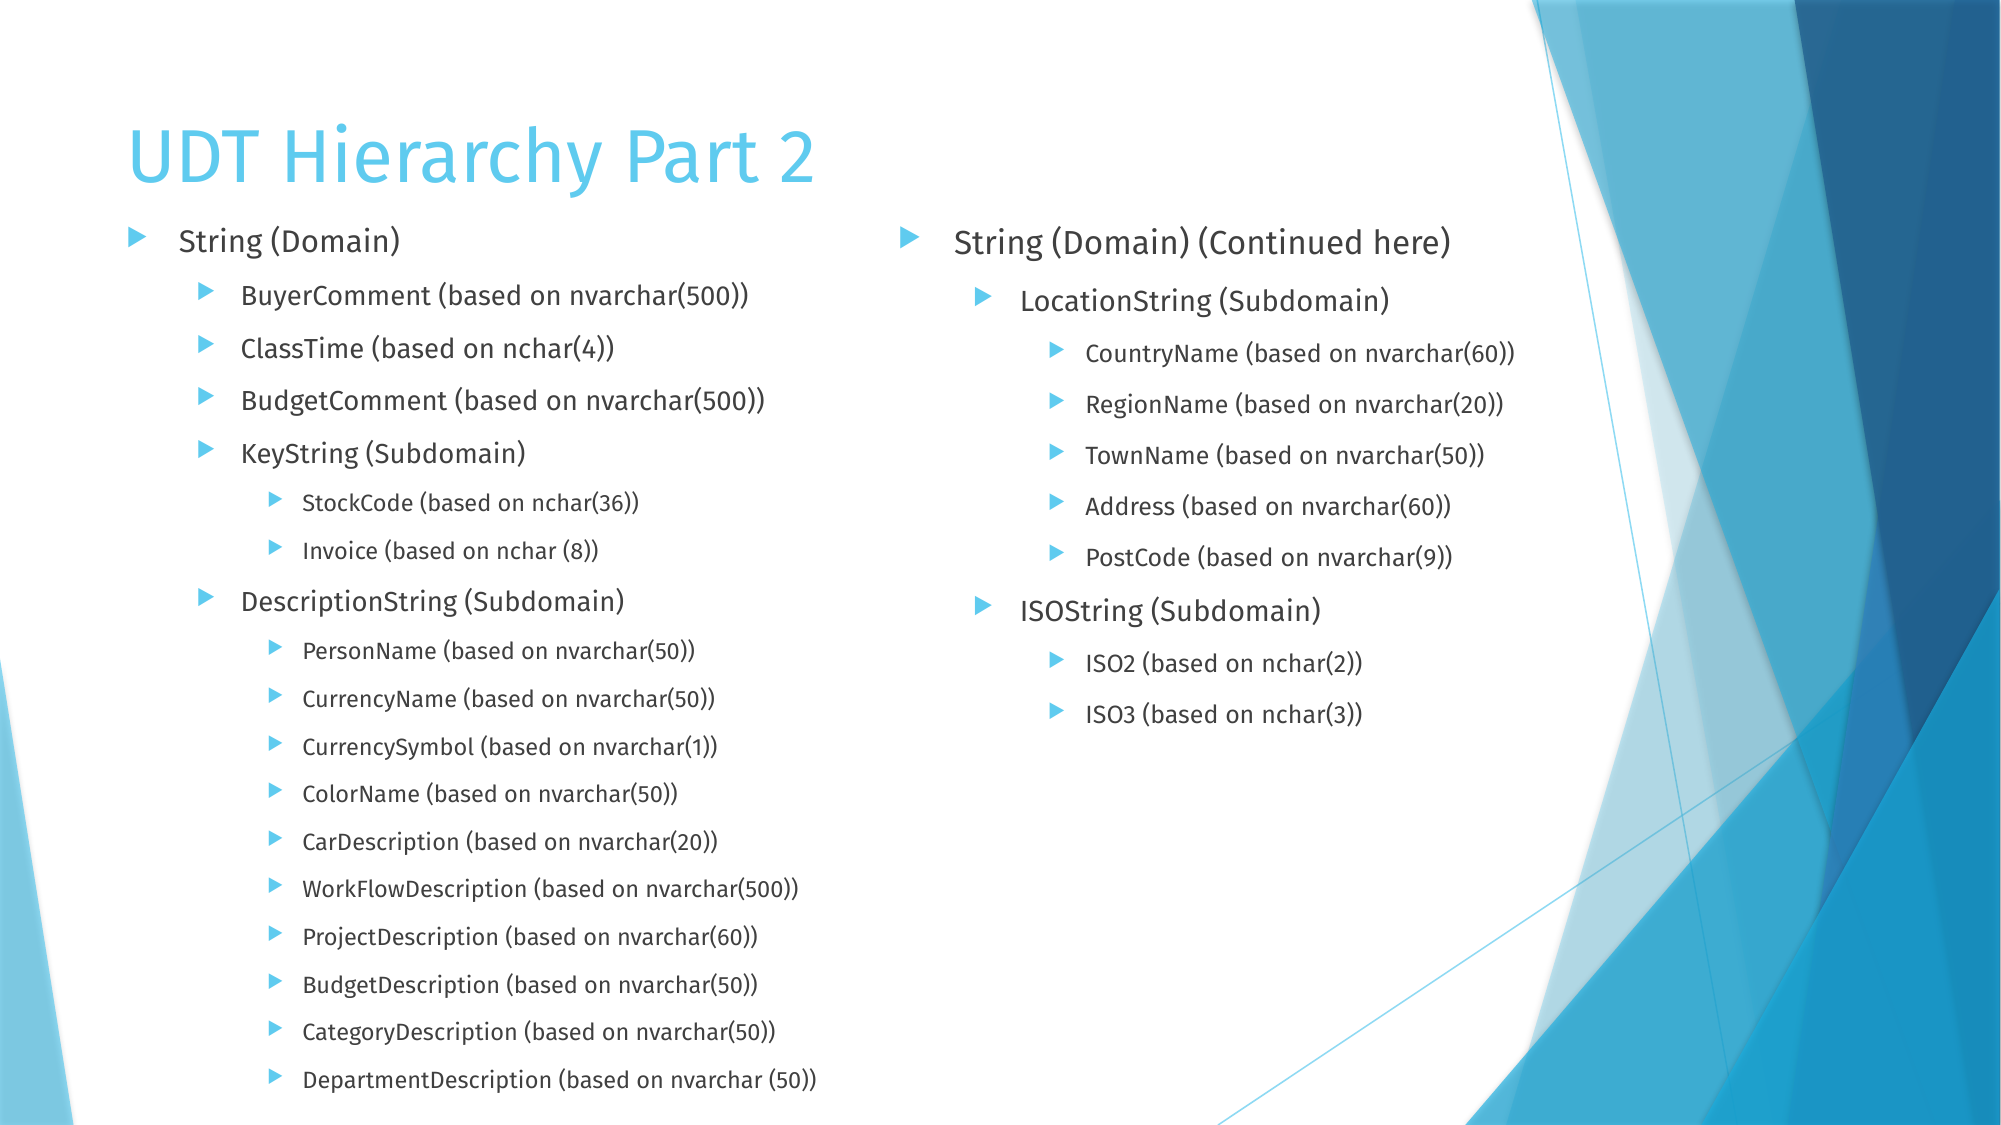

# UDT Hierarchy Part 2

String (Domain)
BuyerComment (based on nvarchar(500))
ClassTime (based on nchar(4))
BudgetComment (based on nvarchar(500))
KeyString (Subdomain)
StockCode (based on nchar(36))
Invoice (based on nchar (8))
DescriptionString (Subdomain)
PersonName (based on nvarchar(50))
CurrencyName (based on nvarchar(50))
CurrencySymbol (based on nvarchar(1))
ColorName (based on nvarchar(50))
CarDescription (based on nvarchar(20))
WorkFlowDescription (based on nvarchar(500))
ProjectDescription (based on nvarchar(60))
BudgetDescription (based on nvarchar(50))
CategoryDescription (based on nvarchar(50))
DepartmentDescription (based on nvarchar (50))
String (Domain) (Continued here)
LocationString (Subdomain)
CountryName (based on nvarchar(60))
RegionName (based on nvarchar(20))
TownName (based on nvarchar(50))
Address (based on nvarchar(60))
PostCode (based on nvarchar(9))
ISOString (Subdomain)
ISO2 (based on nchar(2))
ISO3 (based on nchar(3))